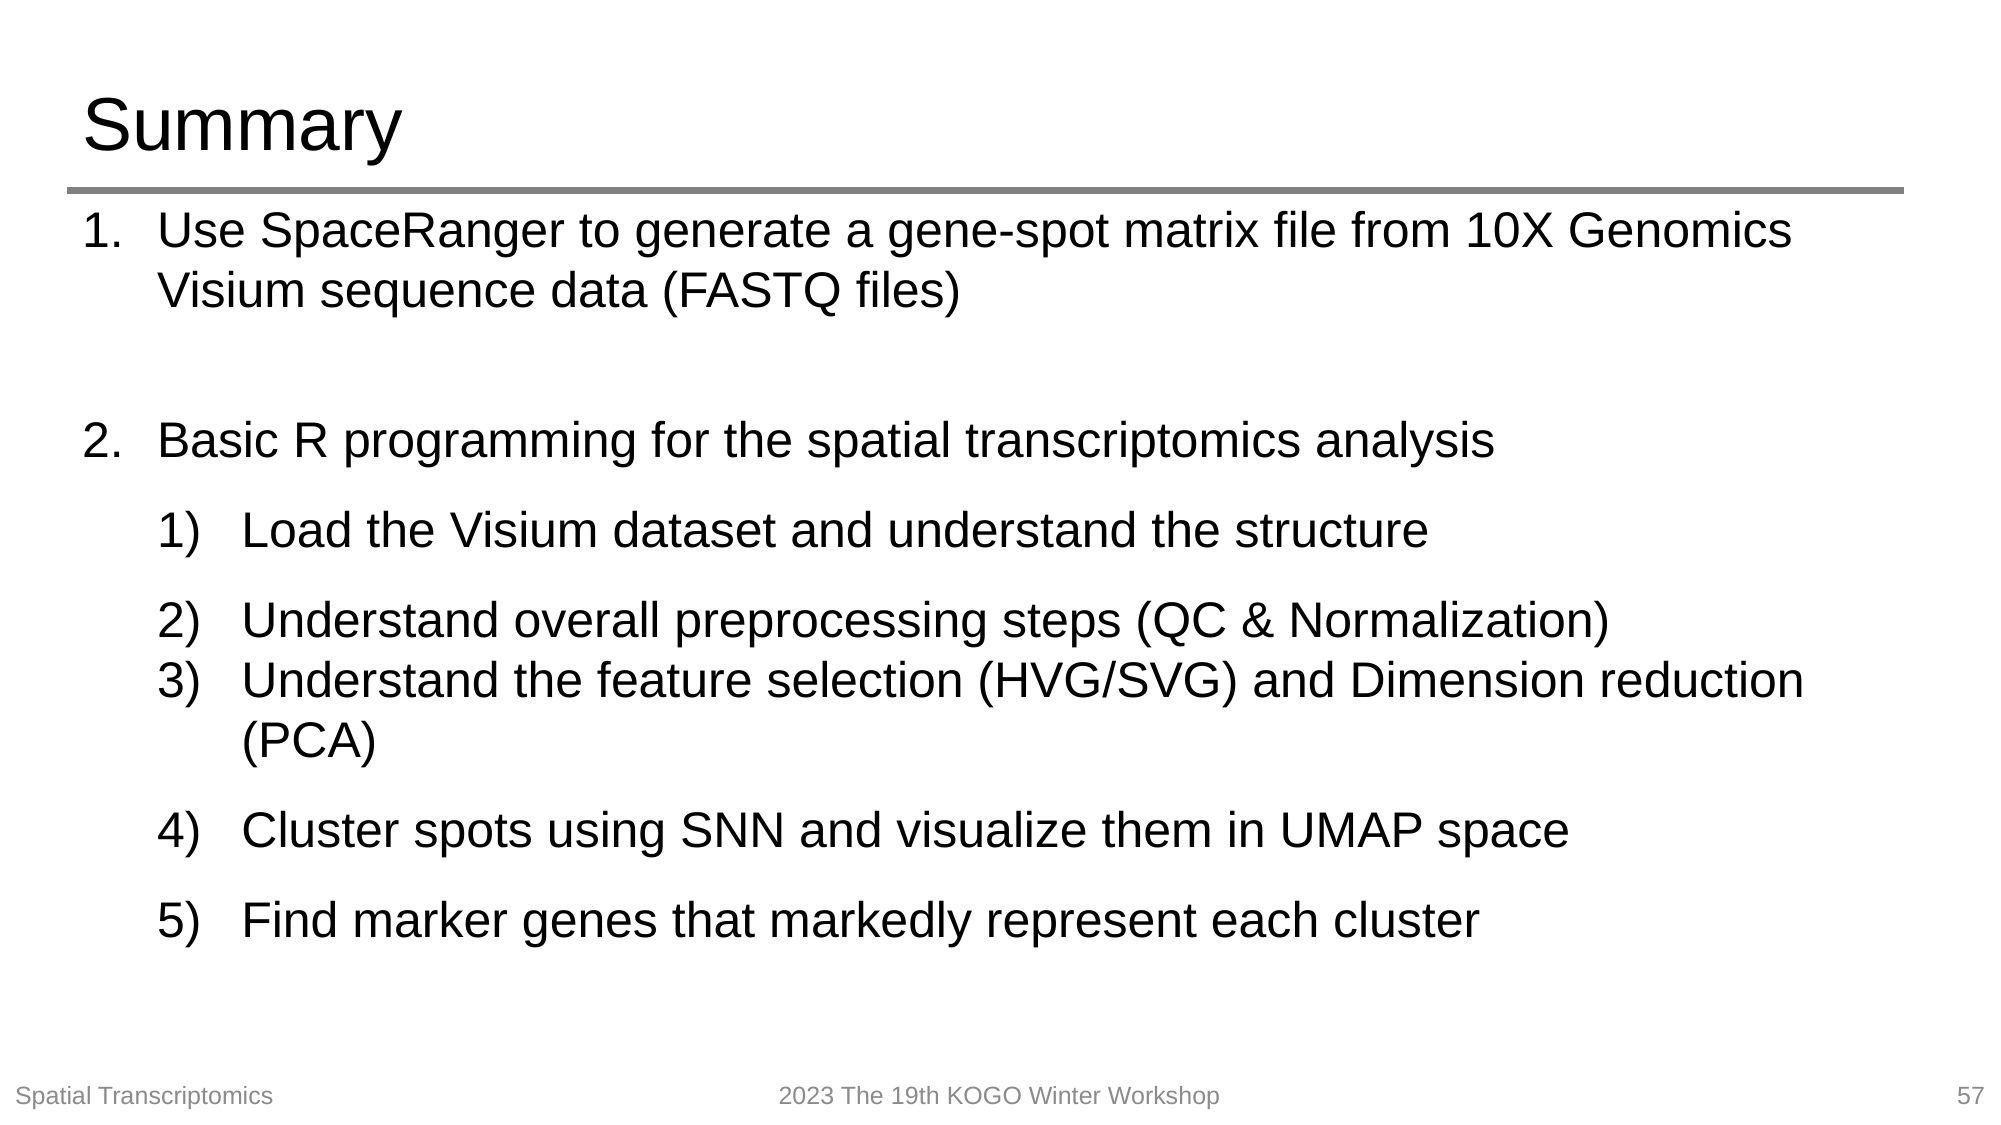

# Summary
Use SpaceRanger to generate a gene-spot matrix file from 10X Genomics Visium sequence data (FASTQ files)

Basic R programming for the spatial transcriptomics analysis
Load the Visium dataset and understand the structure
Understand overall preprocessing steps (QC & Normalization)
Understand the feature selection (HVG/SVG) and Dimension reduction (PCA)
Cluster spots using SNN and visualize them in UMAP space
Find marker genes that markedly represent each cluster
Spatial Transcriptomics
2023 The 19th KOGO Winter Workshop
57